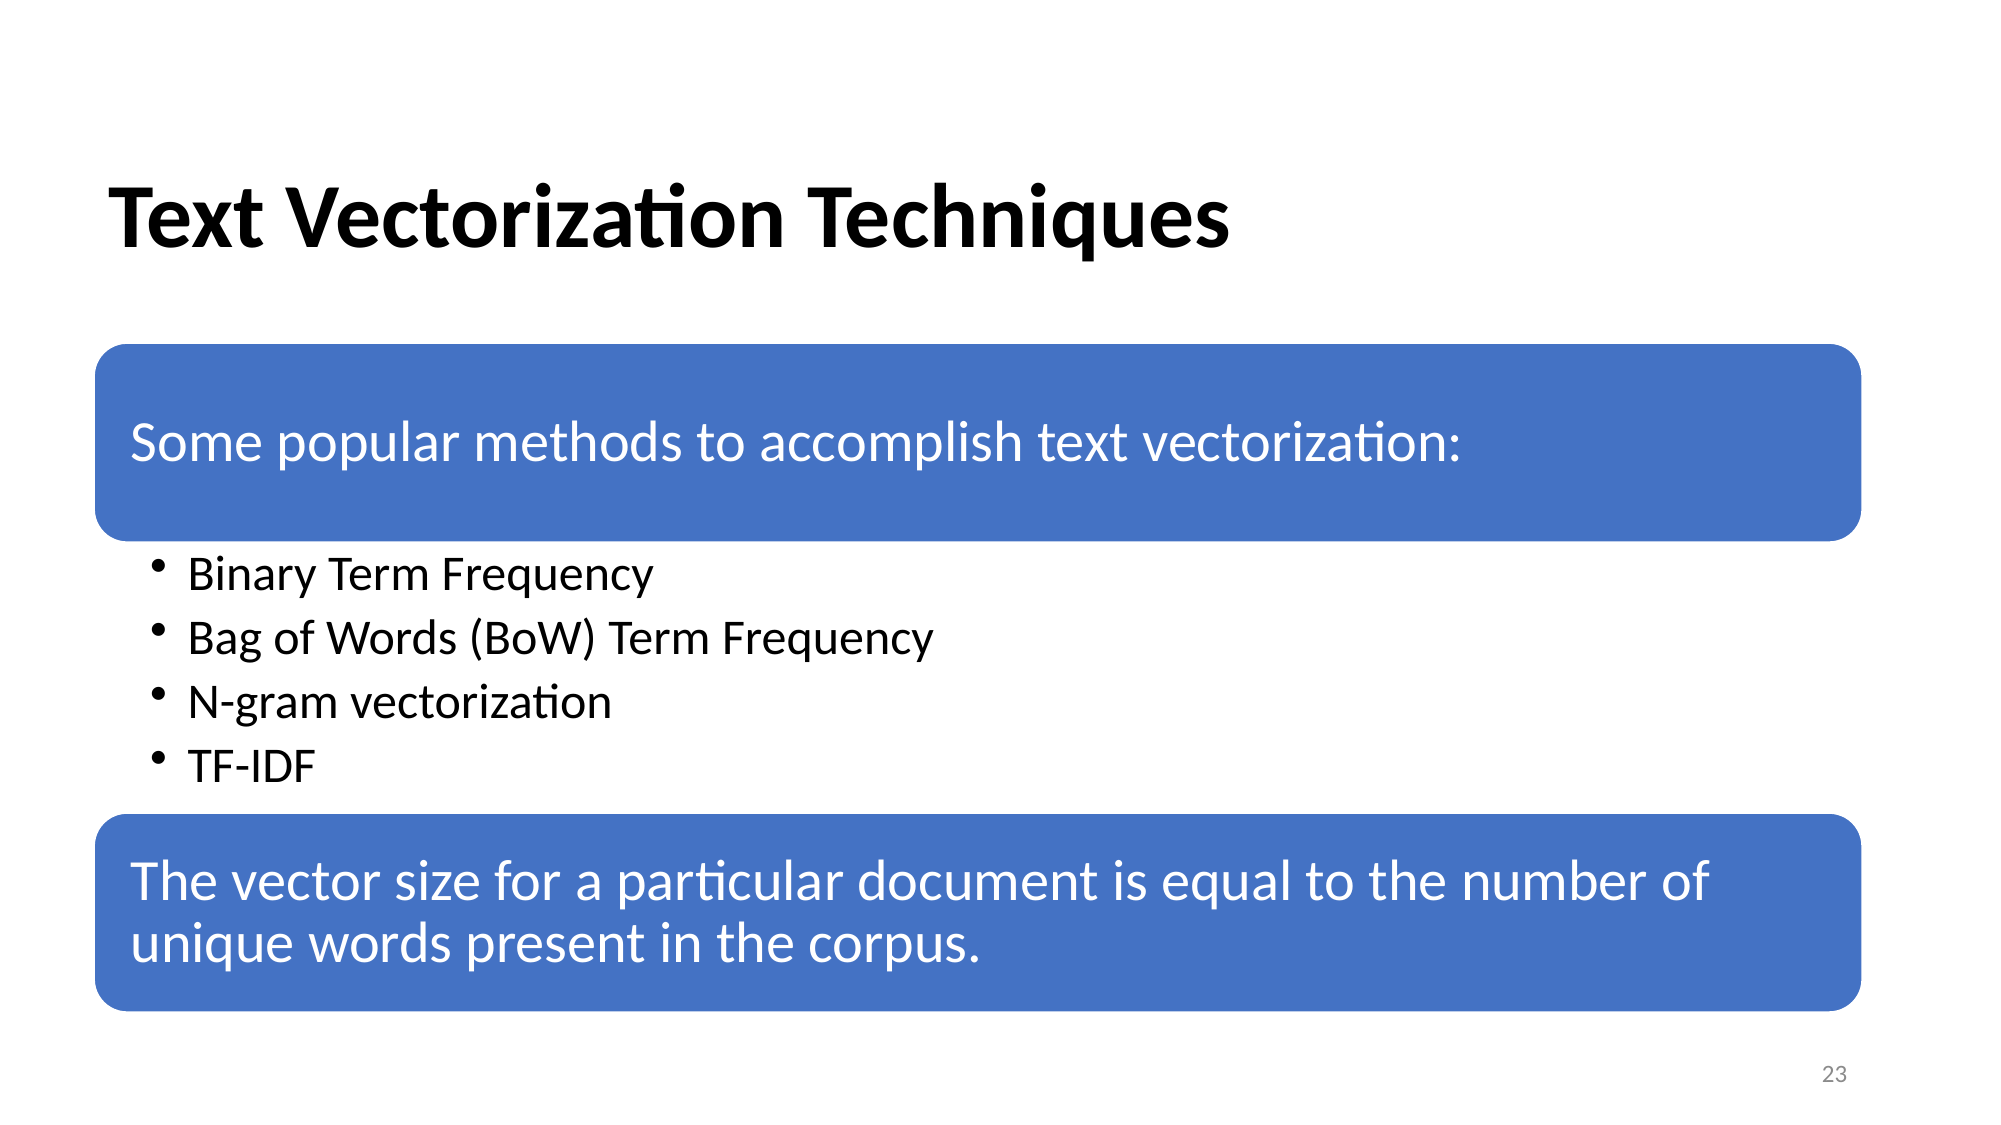

# Text Vectorization Techniques
Some popular methods to accomplish text vectorization:
Binary Term Frequency
Bag of Words (BoW) Term Frequency
N-gram vectorization
TF-IDF
The vector size for a particular document is equal to the number of unique words present in the corpus.
23